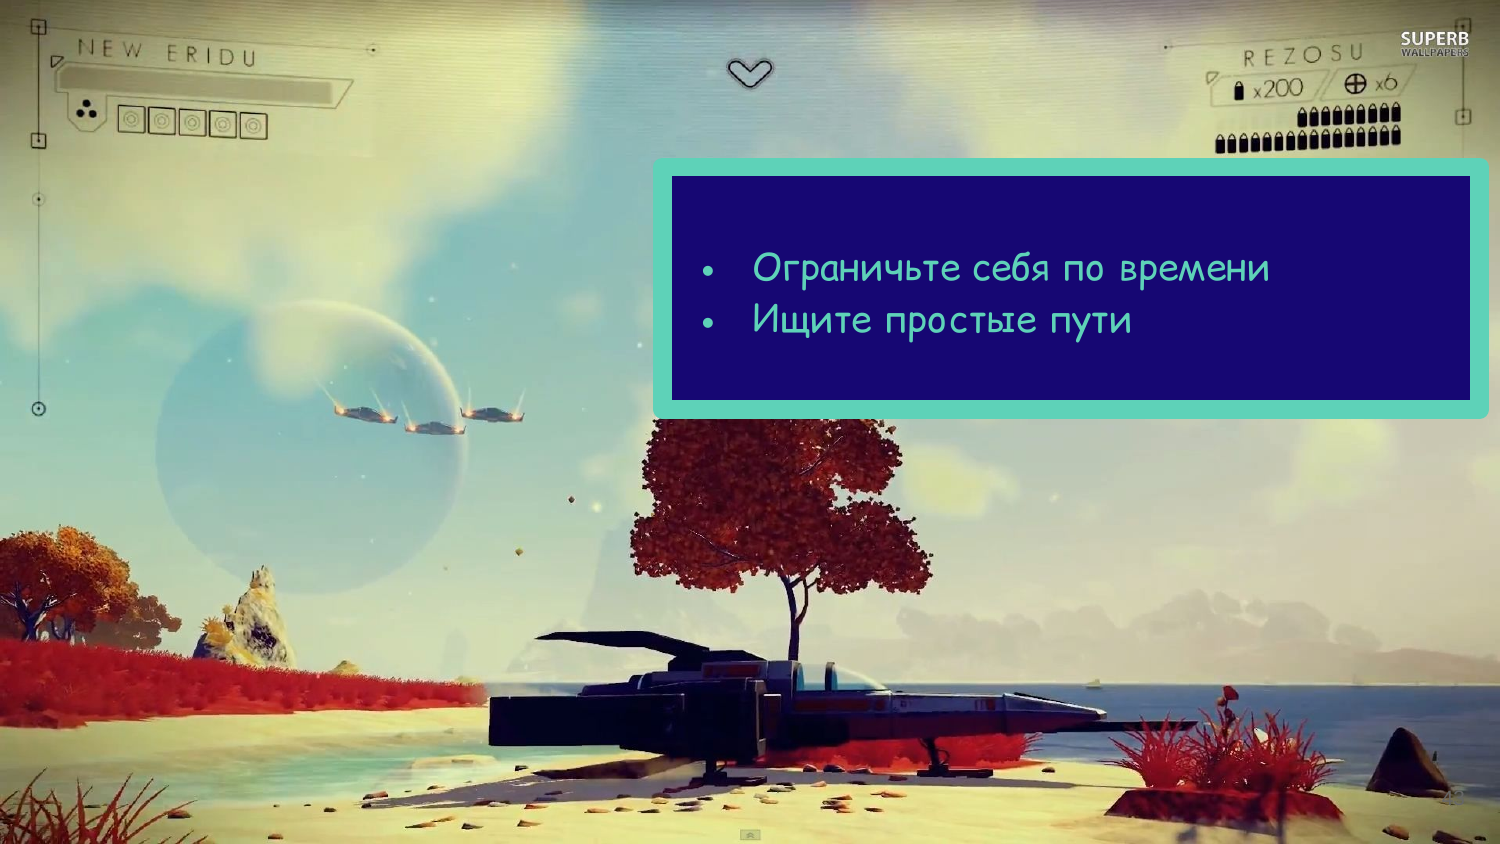

Ограничьте себя по времени
Ищите простые пути
43